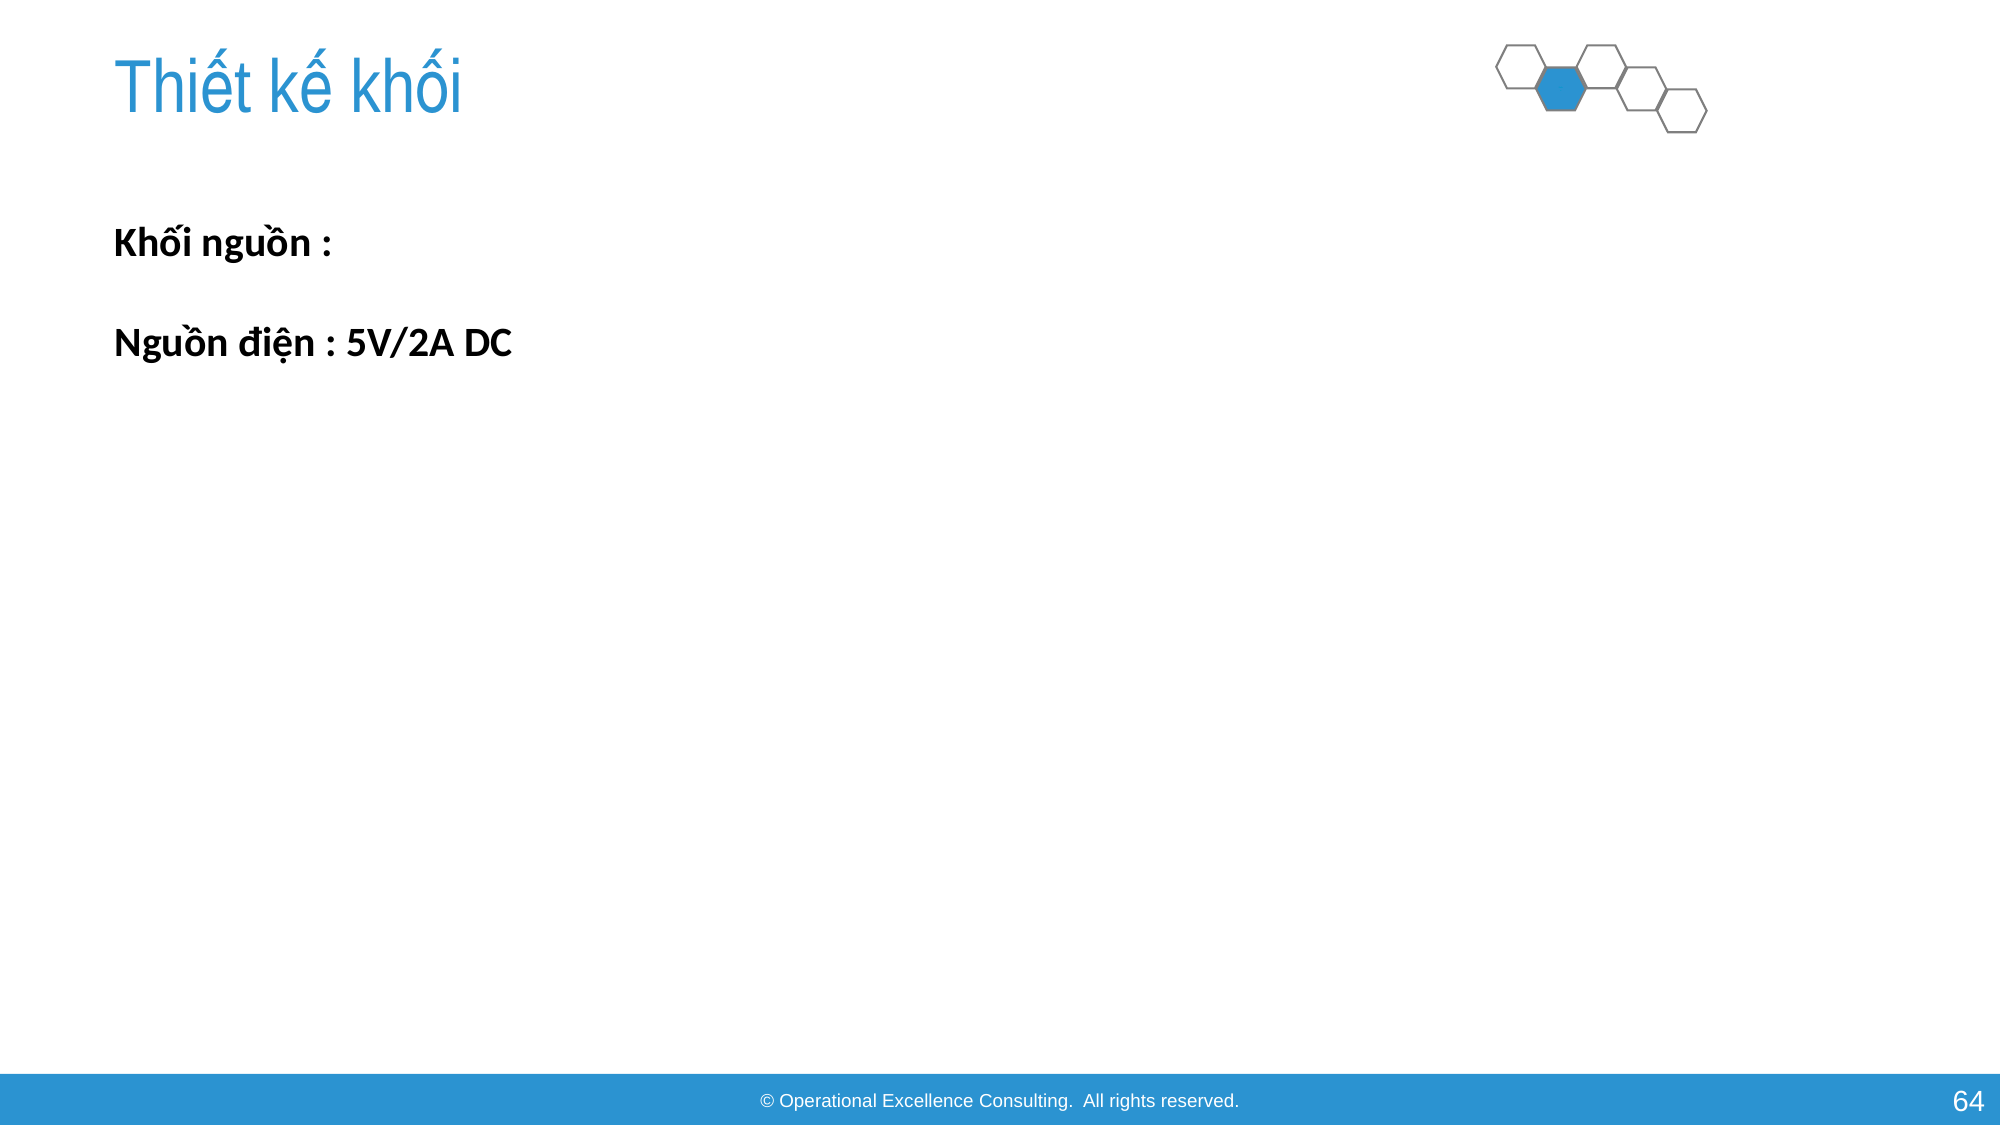

# Thiết kế khối
Ideate
Empathize
Prototype
Define
Test
Khối nguồn :

Nguồn điện : 5V/2A DC